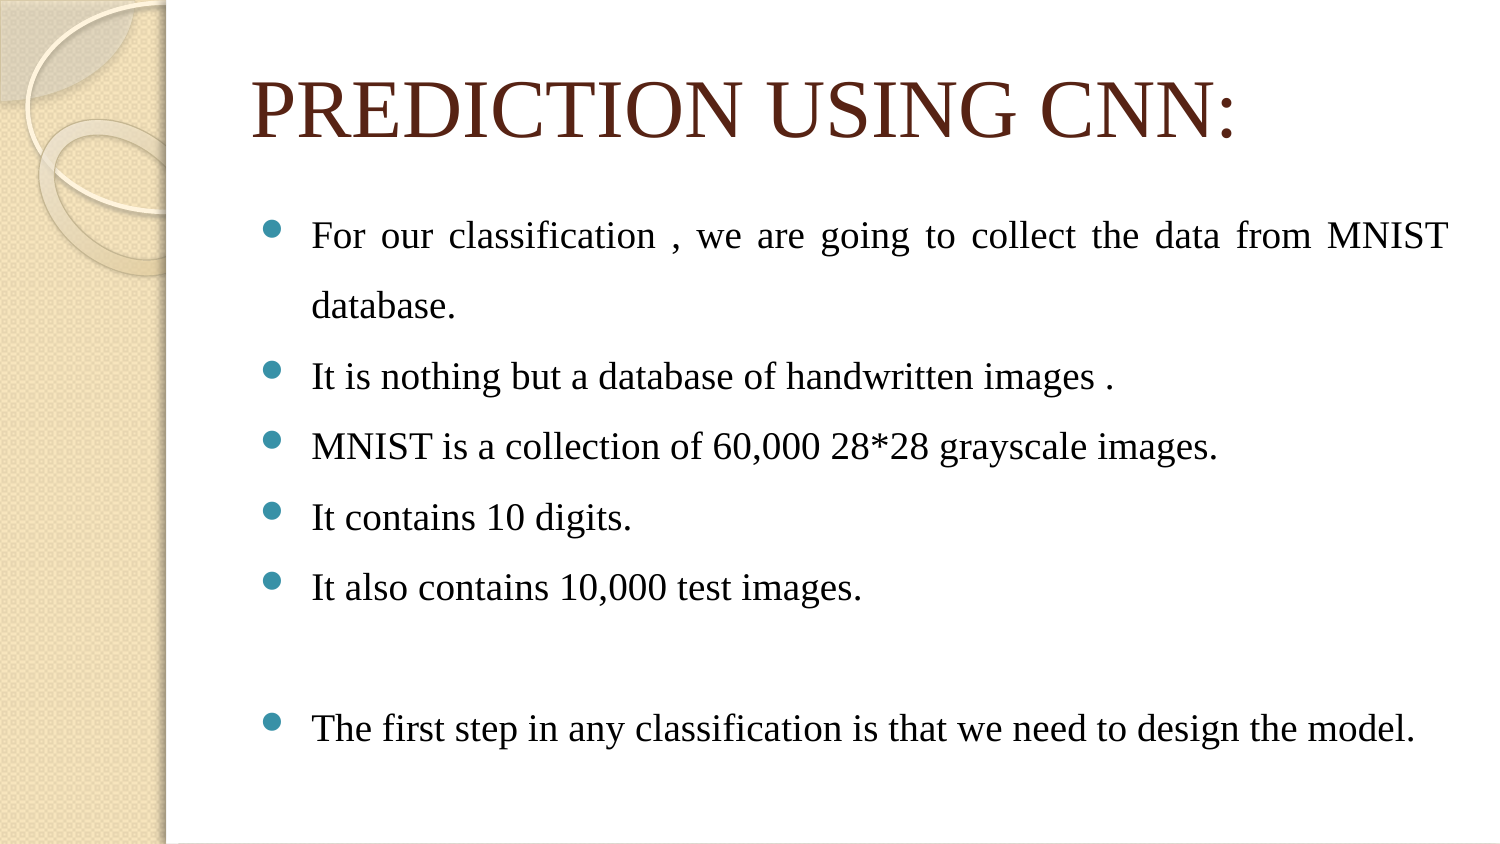

# PREDICTION USING CNN:
For our classification , we are going to collect the data from MNIST database.
It is nothing but a database of handwritten images .
MNIST is a collection of 60,000 28*28 grayscale images.
It contains 10 digits.
It also contains 10,000 test images.

The first step in any classification is that we need to design the model.